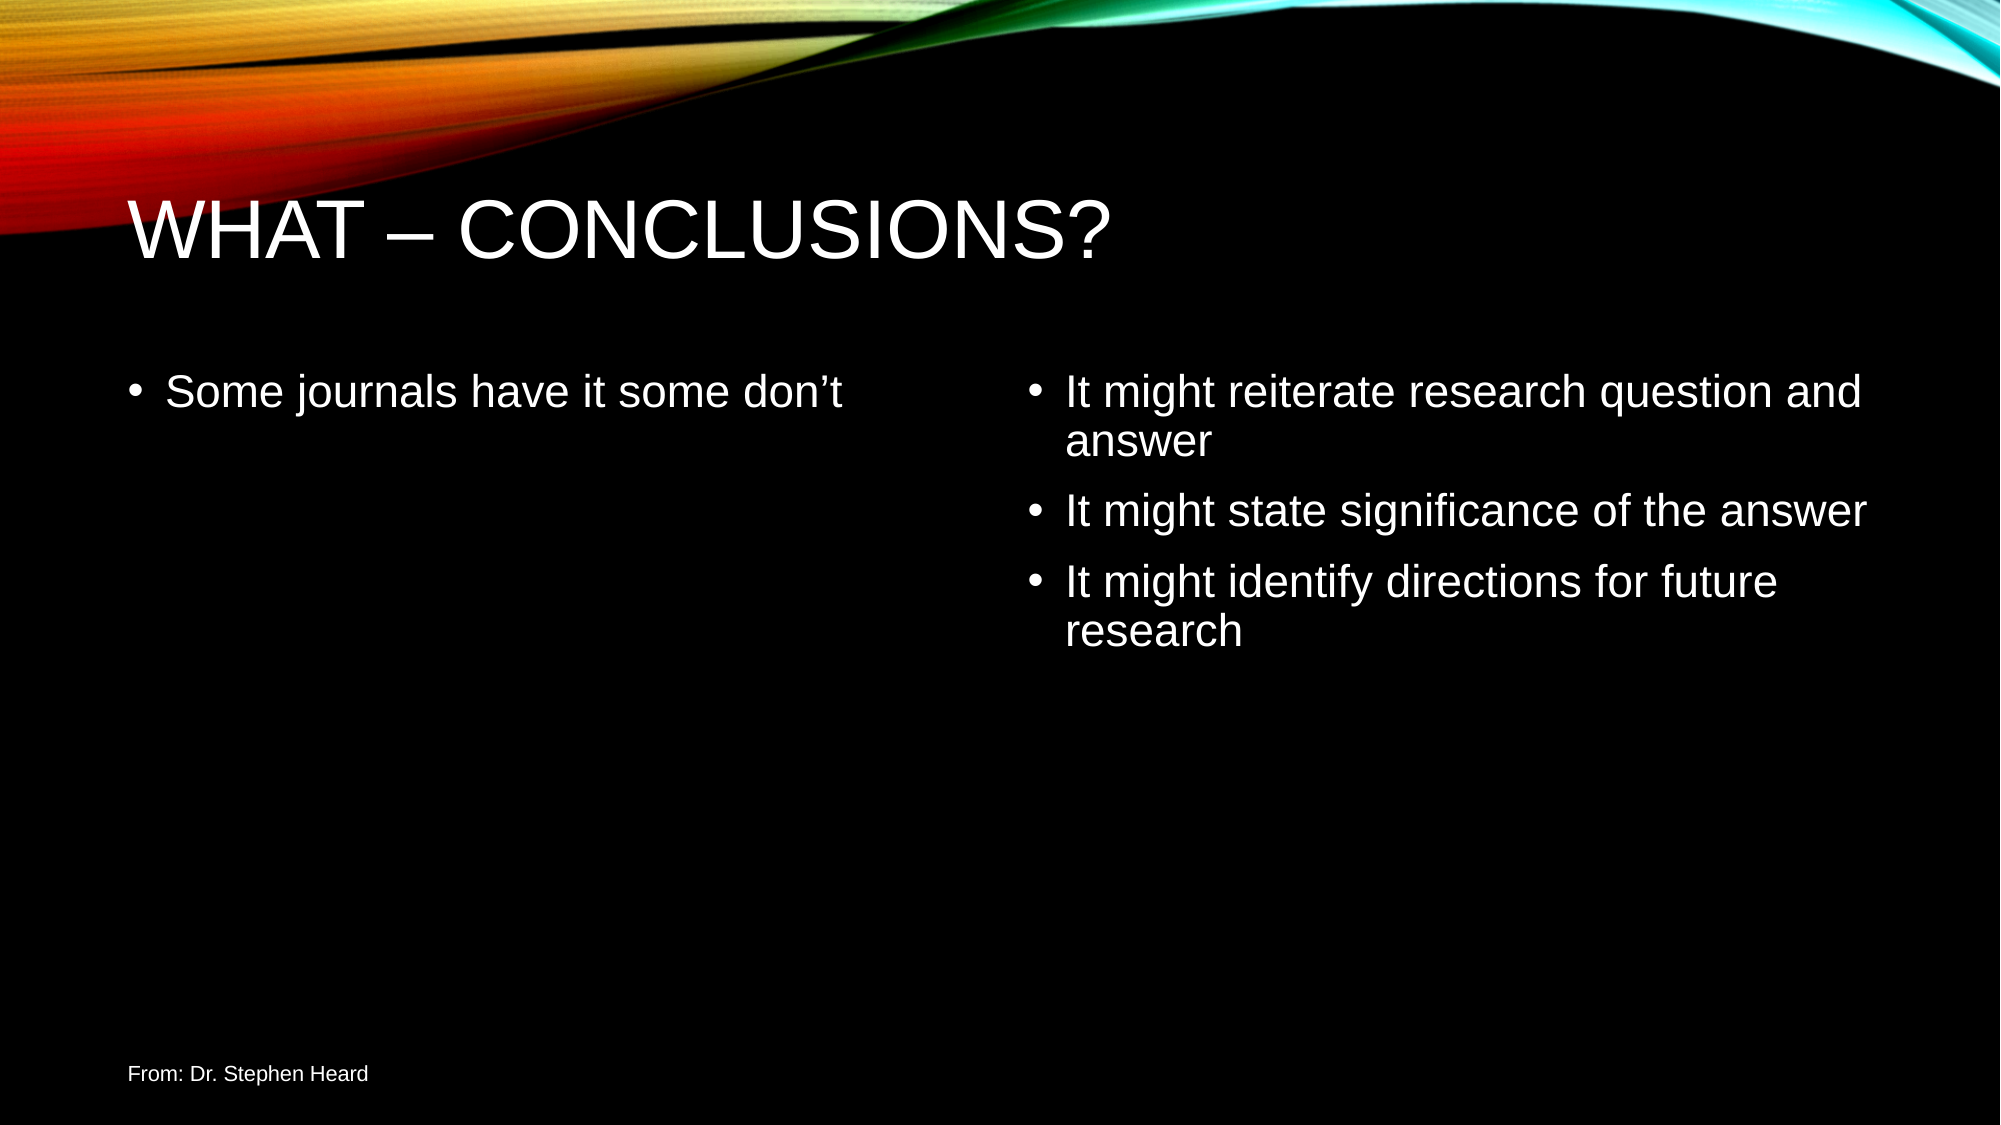

# What – Conclusions?
Some journals have it some don’t
It might reiterate research question and answer
It might state significance of the answer
It might identify directions for future research

From: Dr. Stephen Heard